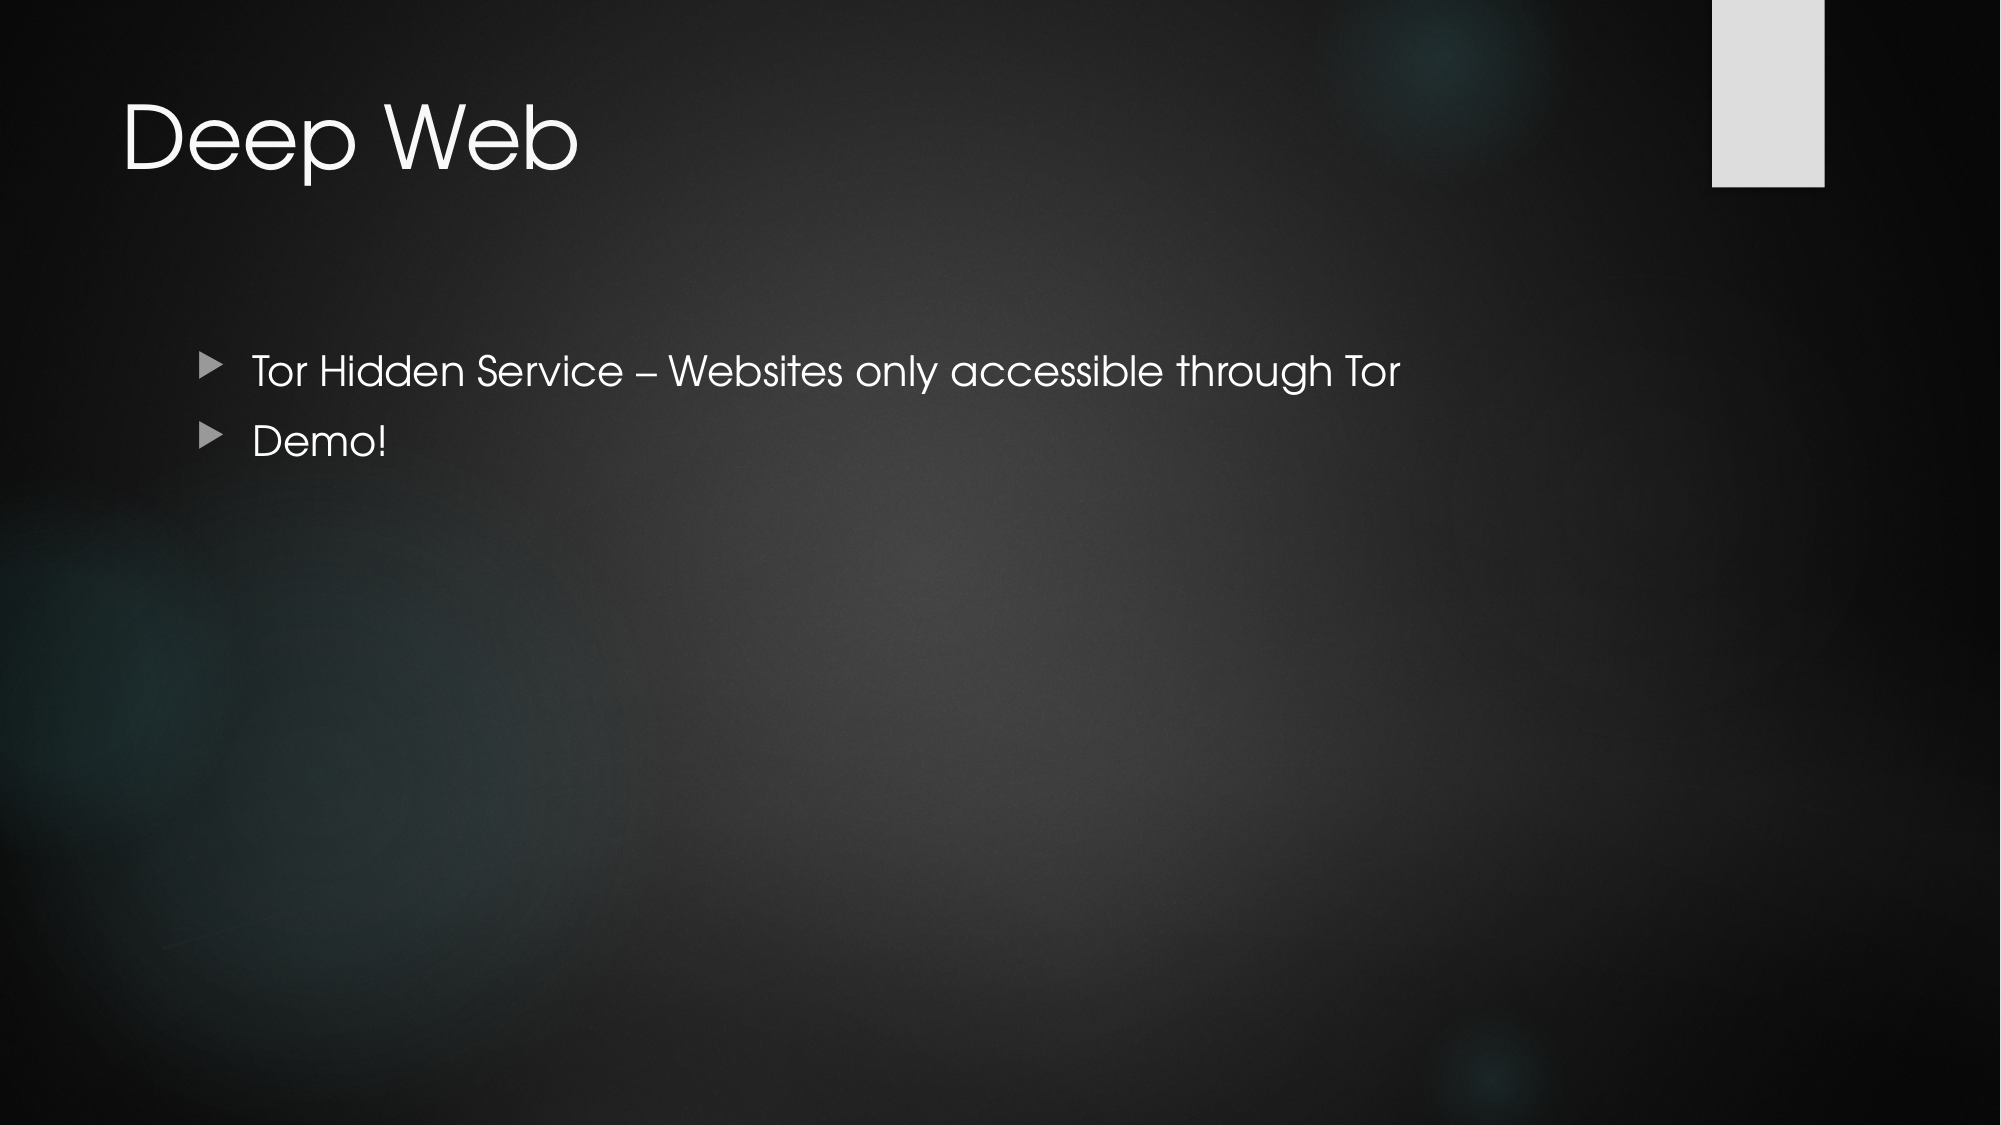

# Deep Web
Tor Hidden Service – Websites only accessible through Tor
Demo!